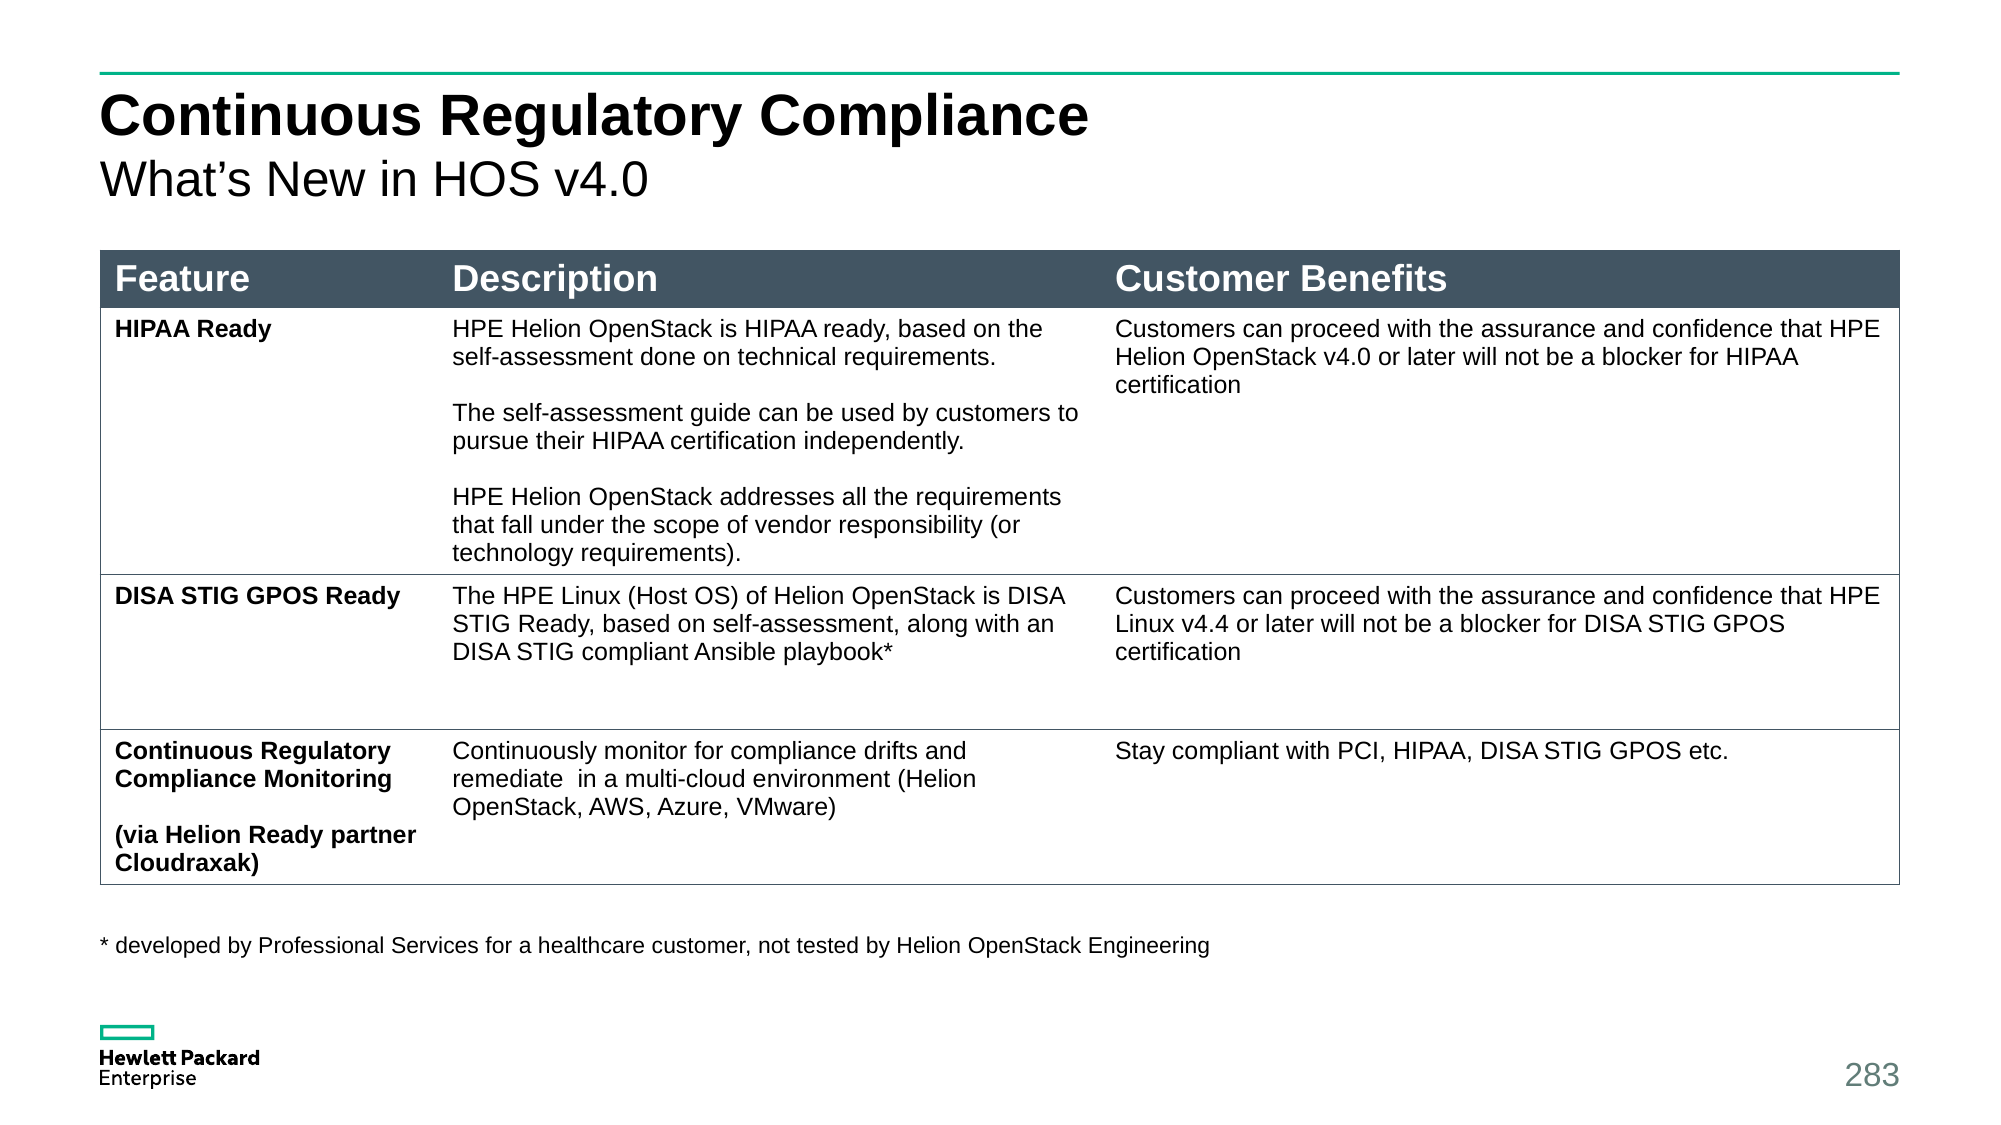

# Continuous Regulatory Compliance
What’s New in HOS v4.0
| Feature | Description | Customer Benefits |
| --- | --- | --- |
| HIPAA Ready | HPE Helion OpenStack is HIPAA ready, based on the self-assessment done on technical requirements. The self-assessment guide can be used by customers to pursue their HIPAA certification independently. HPE Helion OpenStack addresses all the requirements that fall under the scope of vendor responsibility (or technology requirements). | Customers can proceed with the assurance and confidence that HPE Helion OpenStack v4.0 or later will not be a blocker for HIPAA certification |
| DISA STIG GPOS Ready | The HPE Linux (Host OS) of Helion OpenStack is DISA STIG Ready, based on self-assessment, along with an DISA STIG compliant Ansible playbook\* | Customers can proceed with the assurance and confidence that HPE Linux v4.4 or later will not be a blocker for DISA STIG GPOS certification |
| Continuous Regulatory Compliance Monitoring (via Helion Ready partner Cloudraxak) | Continuously monitor for compliance drifts and remediate in a multi-cloud environment (Helion OpenStack, AWS, Azure, VMware) | Stay compliant with PCI, HIPAA, DISA STIG GPOS etc. |
* developed by Professional Services for a healthcare customer, not tested by Helion OpenStack Engineering
283